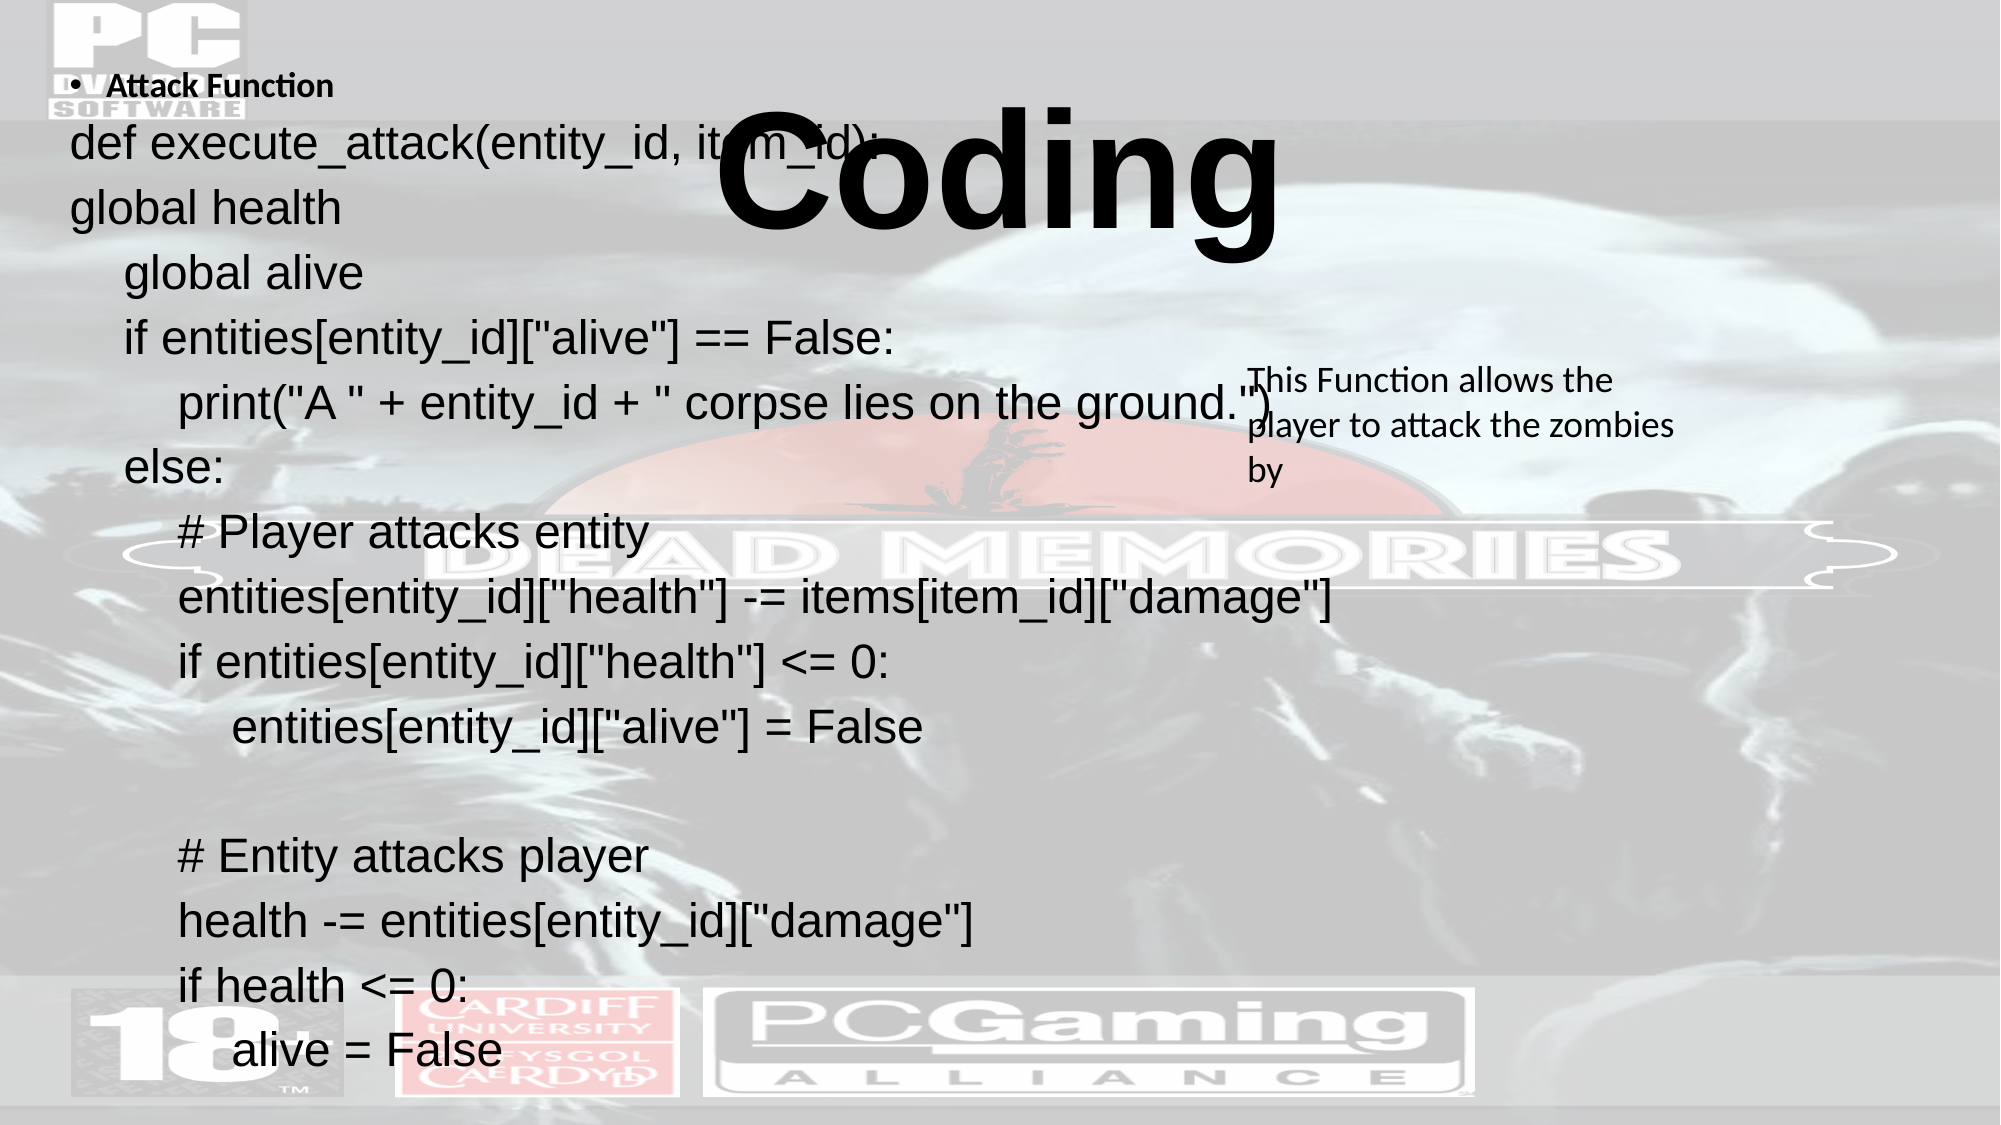

Attack Function
def execute_attack(entity_id, item_id):
global health
    global alive
    if entities[entity_id]["alive"] == False:
        print("A " + entity_id + " corpse lies on the ground.")
    else:
        # Player attacks entity
        entities[entity_id]["health"] -= items[item_id]["damage"]
        if entities[entity_id]["health"] <= 0:
            entities[entity_id]["alive"] = False

        # Entity attacks player
        health -= entities[entity_id]["damage"]
        if health <= 0:
            alive = False

# Coding
This Function allows the player to attack the zombies by